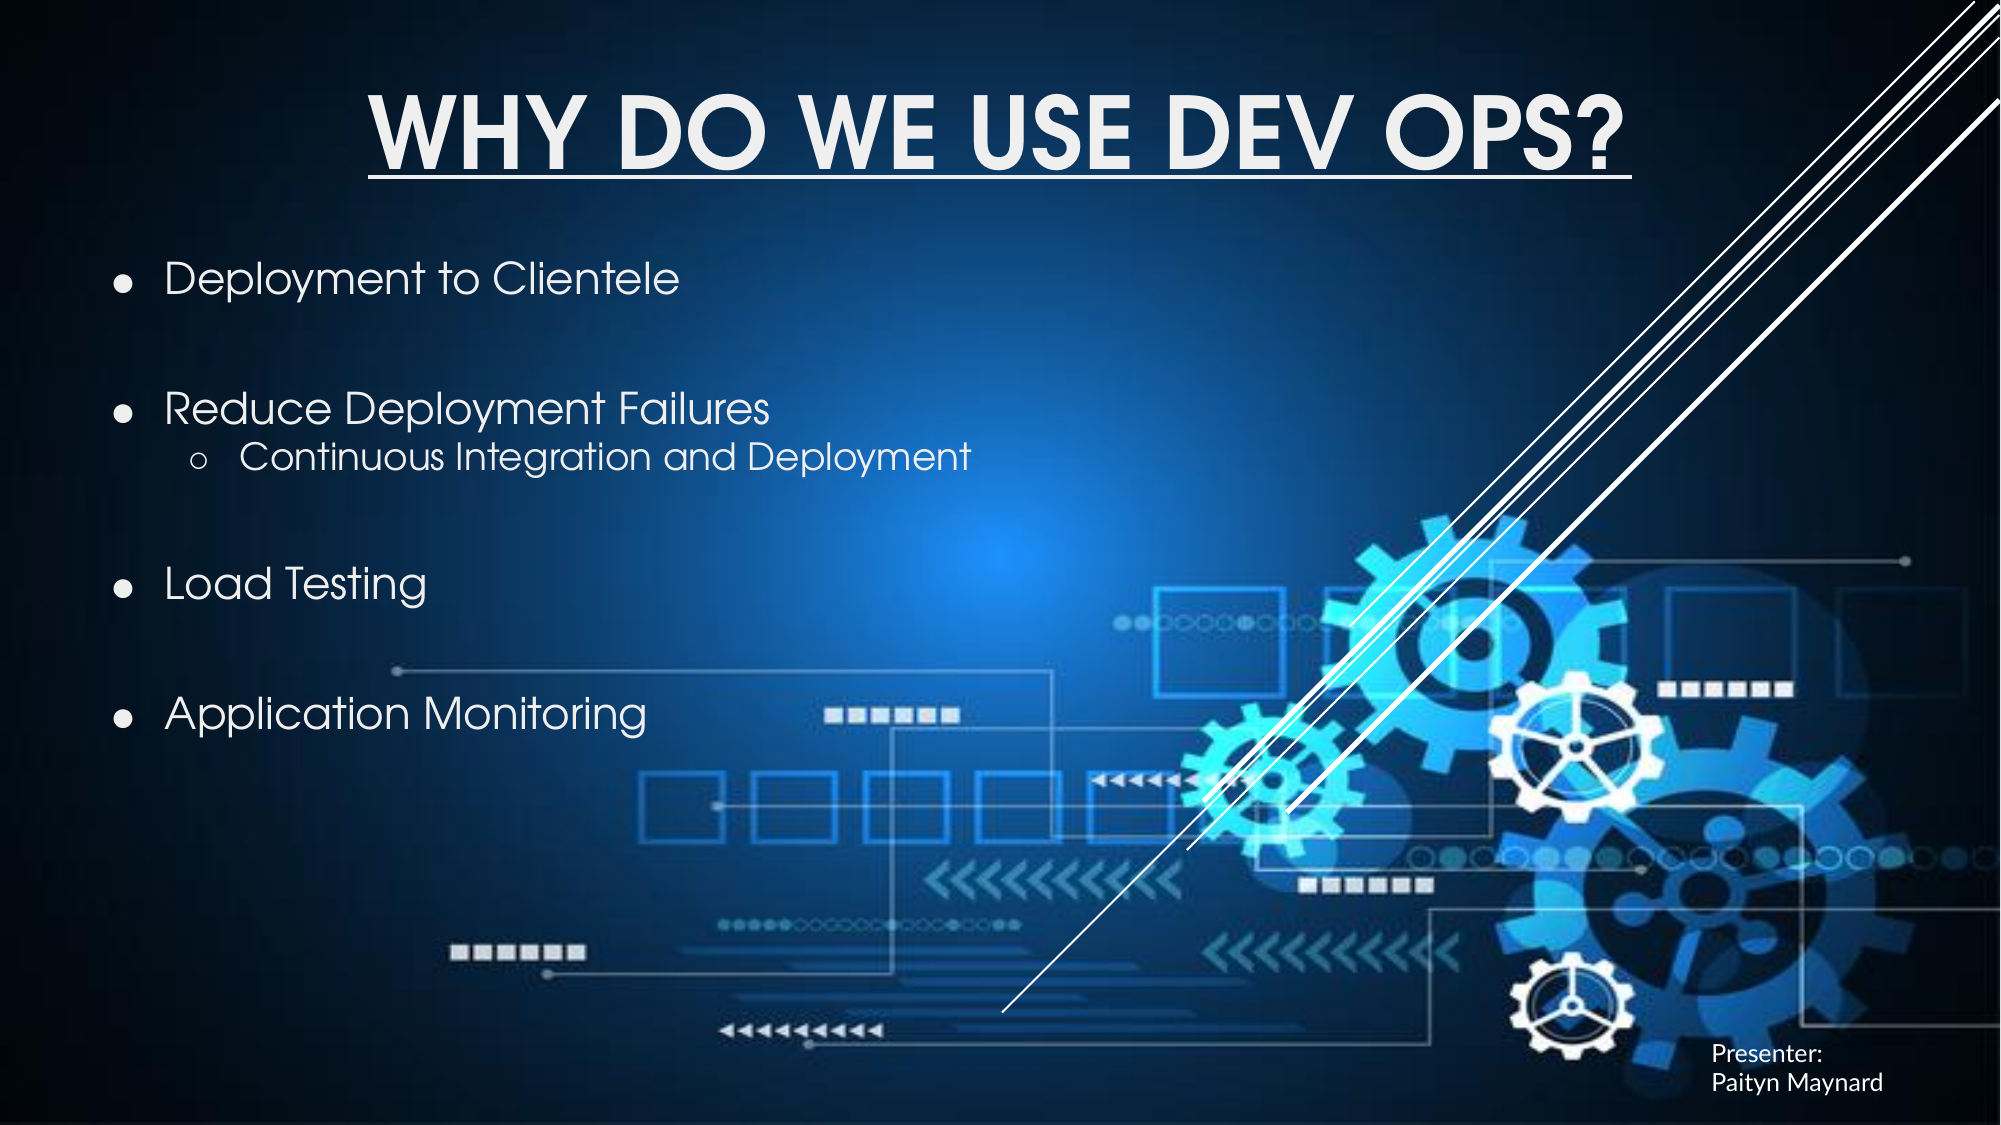

# WHY DO WE USE DEV OPS?
Deployment to Clientele

Reduce Deployment Failures
Continuous Integration and Deployment

Load Testing

Application Monitoring

Presenter:
Paityn Maynard